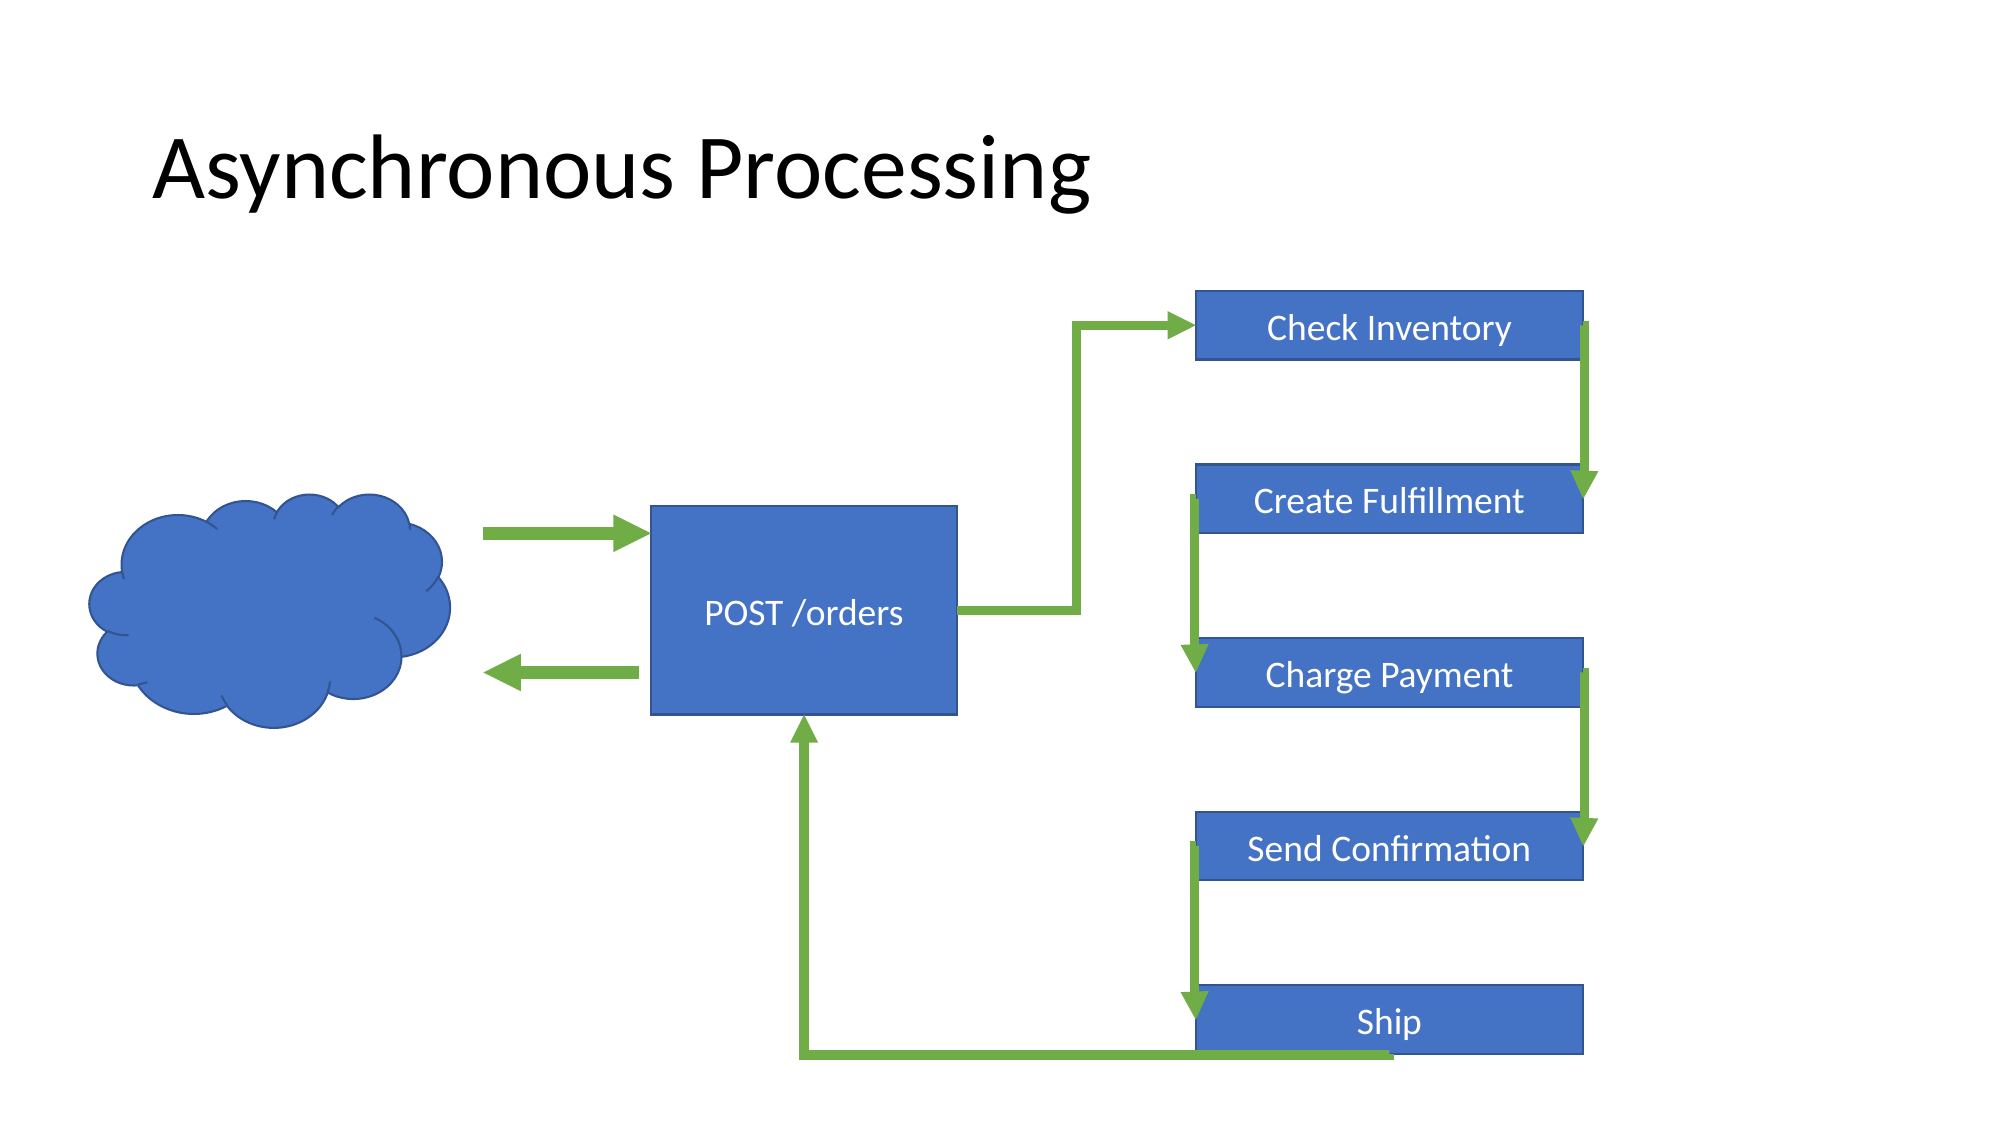

# Asynchronous Processing
Check Inventory
Create Fulfillment

POST /orders
Charge Payment
Send Confirmation
Ship